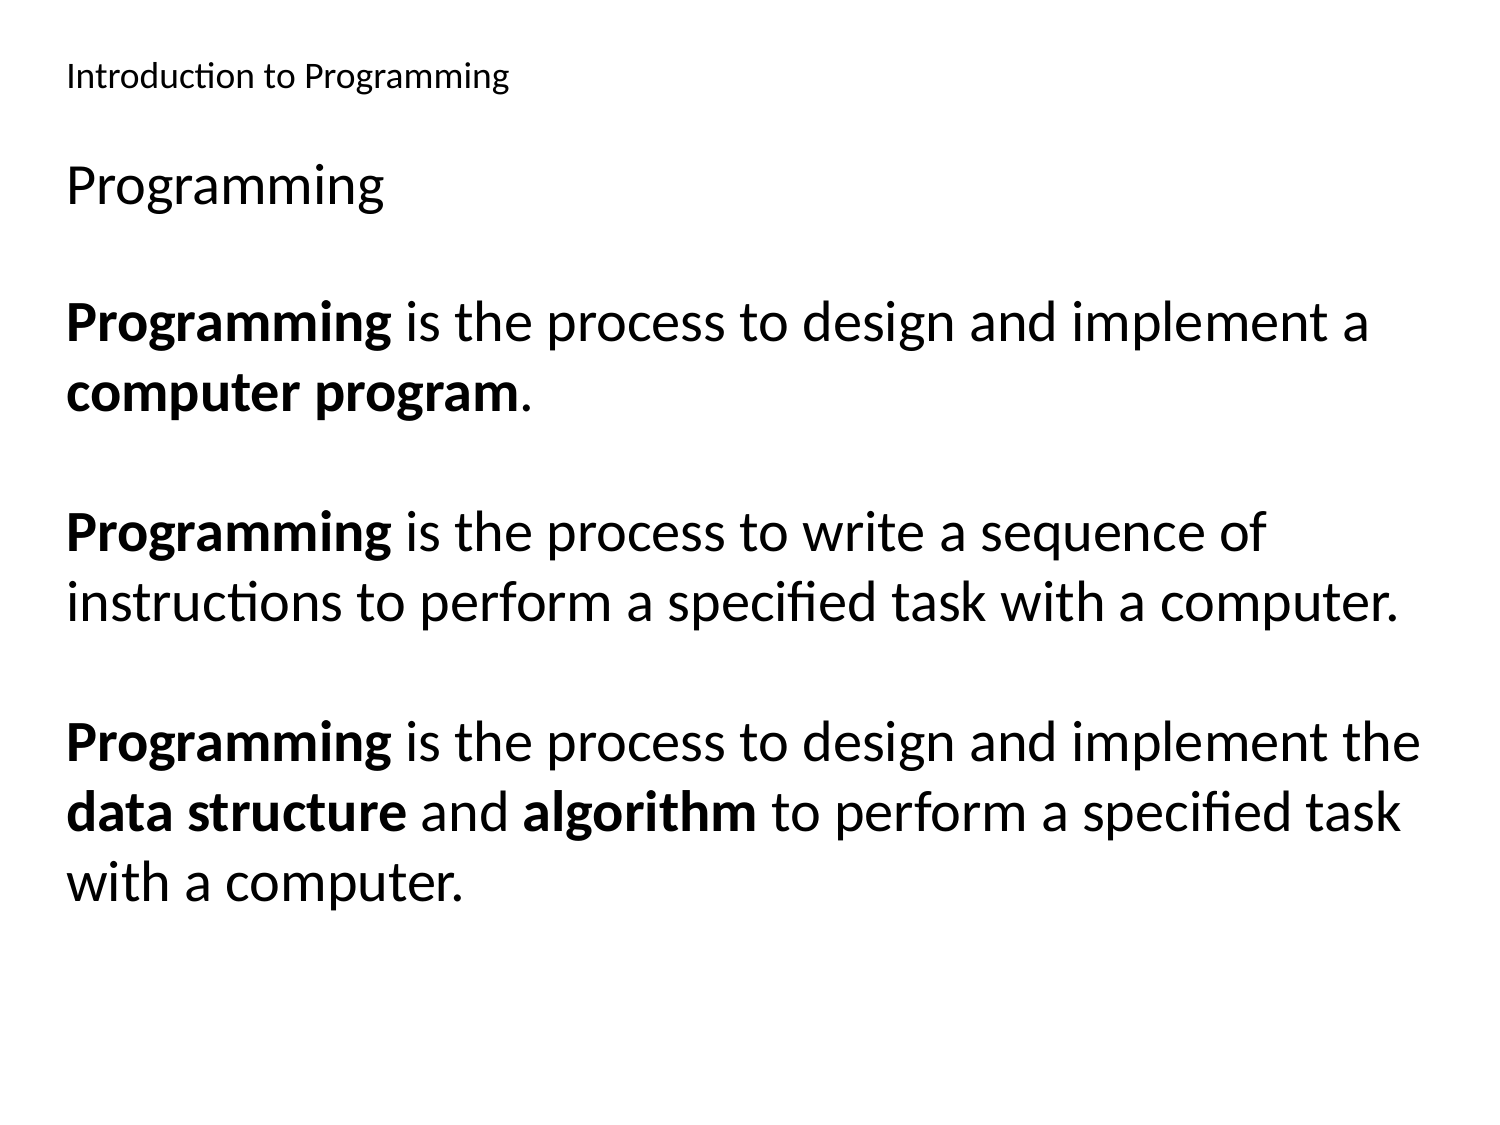

Introduction to Programming
Programming
Programming is the process to design and implement a computer program.

Programming is the process to write a sequence of instructions to perform a specified task with a computer.

Programming is the process to design and implement the data structure and algorithm to perform a specified task with a computer.